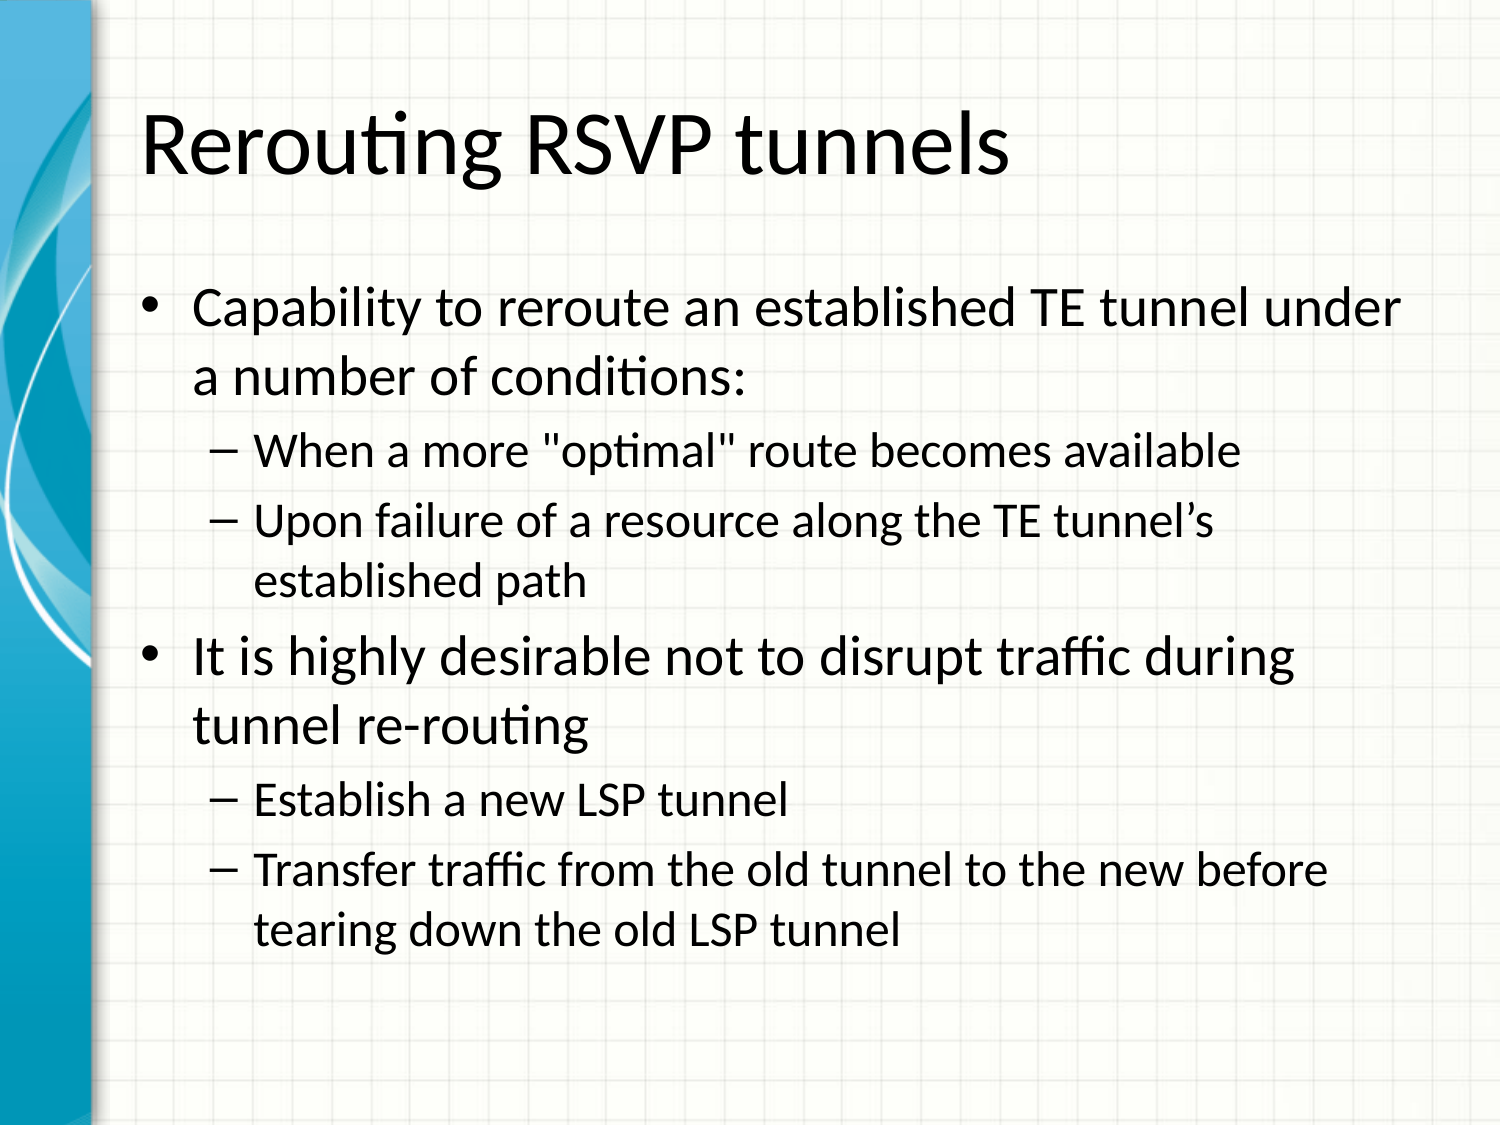

# Rerouting RSVP tunnels
Capability to reroute an established TE tunnel under a number of conditions:
When a more "optimal" route becomes available
Upon failure of a resource along the TE tunnel’s established path
It is highly desirable not to disrupt traffic during tunnel re-routing
Establish a new LSP tunnel
Transfer traffic from the old tunnel to the new before tearing down the old LSP tunnel